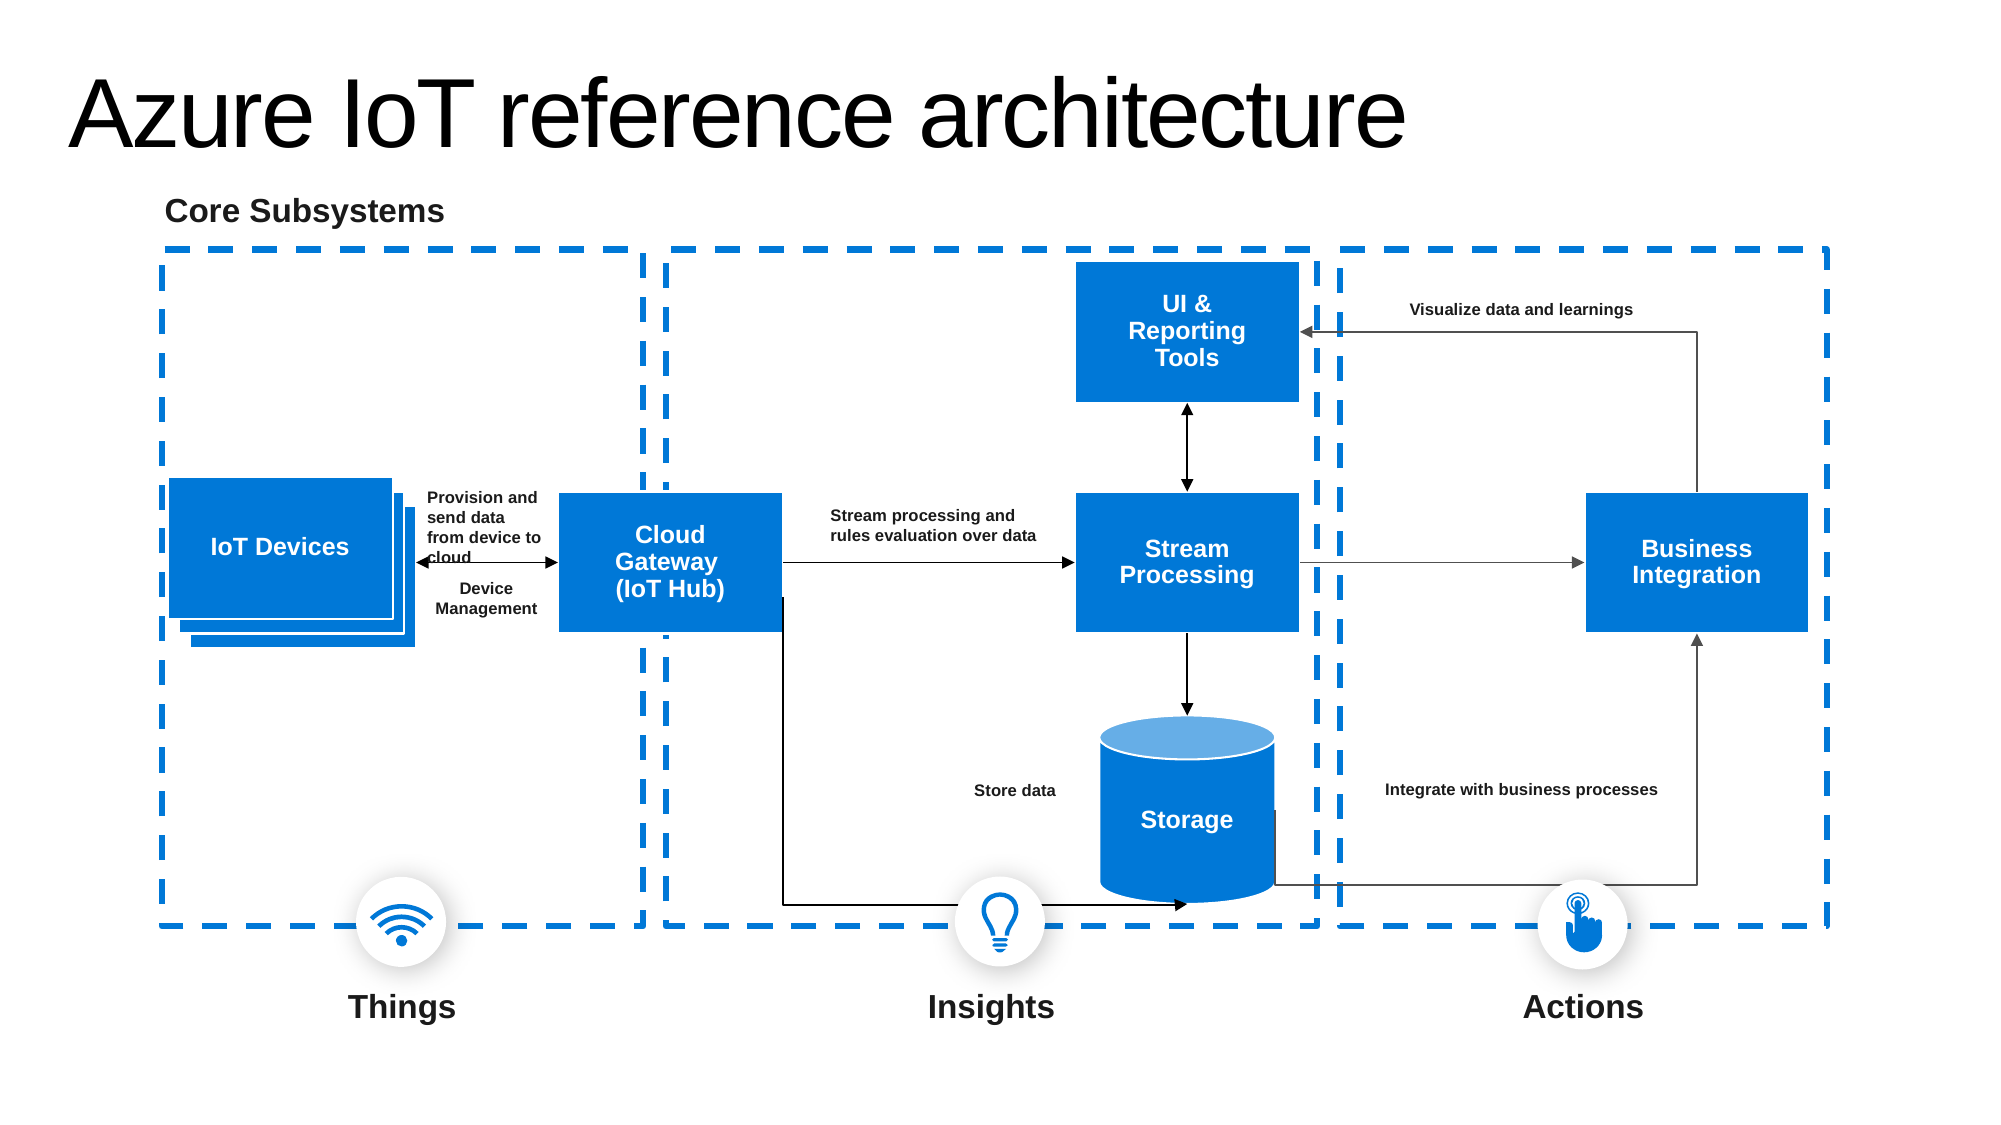

# Azure IoT reference architecture
Core Subsystems

UI & Reporting Tools
Visualize data and learnings
IoT Devices

Provision and send data from device to cloud
Cloud Gateway
(IoT Hub)
Stream Processing
Business Integration
Stream processing and rules evaluation over data
Device Management
Storage
Integrate with business processes
Store data

Things
Insights
Actions